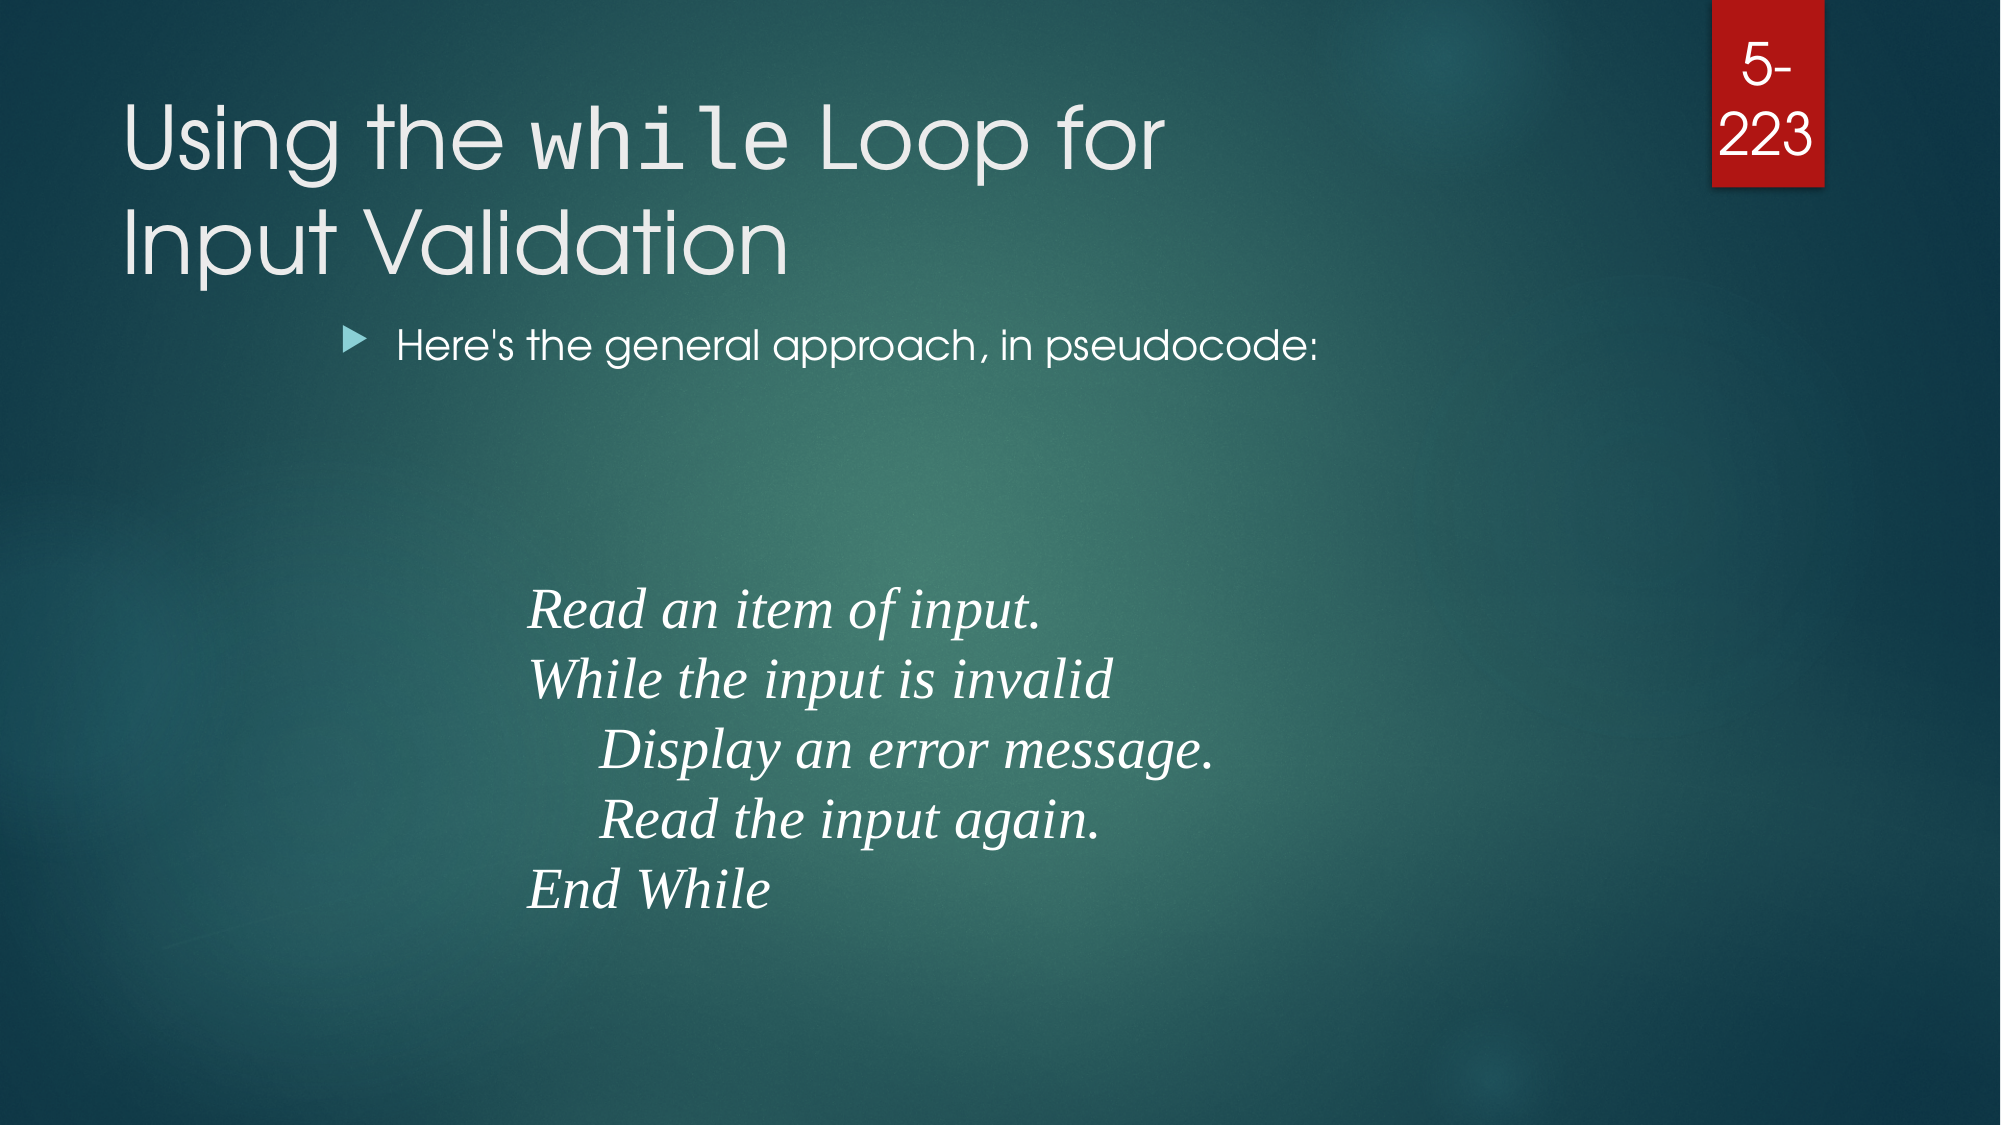

# Using the while Loop for                 Input Validation
5-223
Here's the general approach, in pseudocode:
Read an item of input.
While the input is invalid
     Display an error message.
     Read the input again.
End While